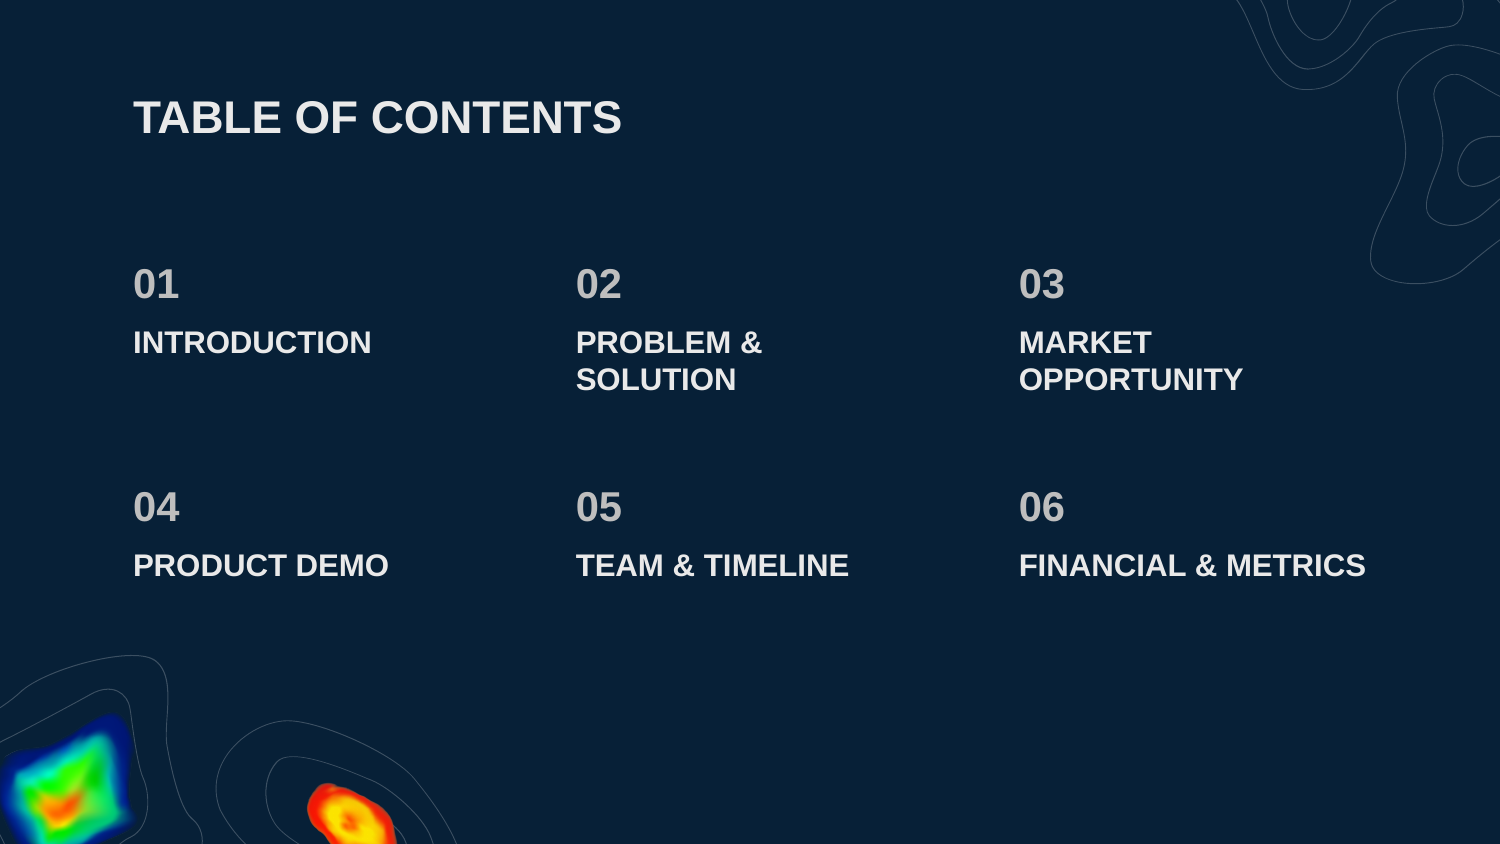

# TABLE OF CONTENTS
01
02
03
INTRODUCTION
PROBLEM & SOLUTION
MARKET OPPORTUNITY
04
05
06
PRODUCT DEMO
TEAM & TIMELINE
FINANCIAL & METRICS